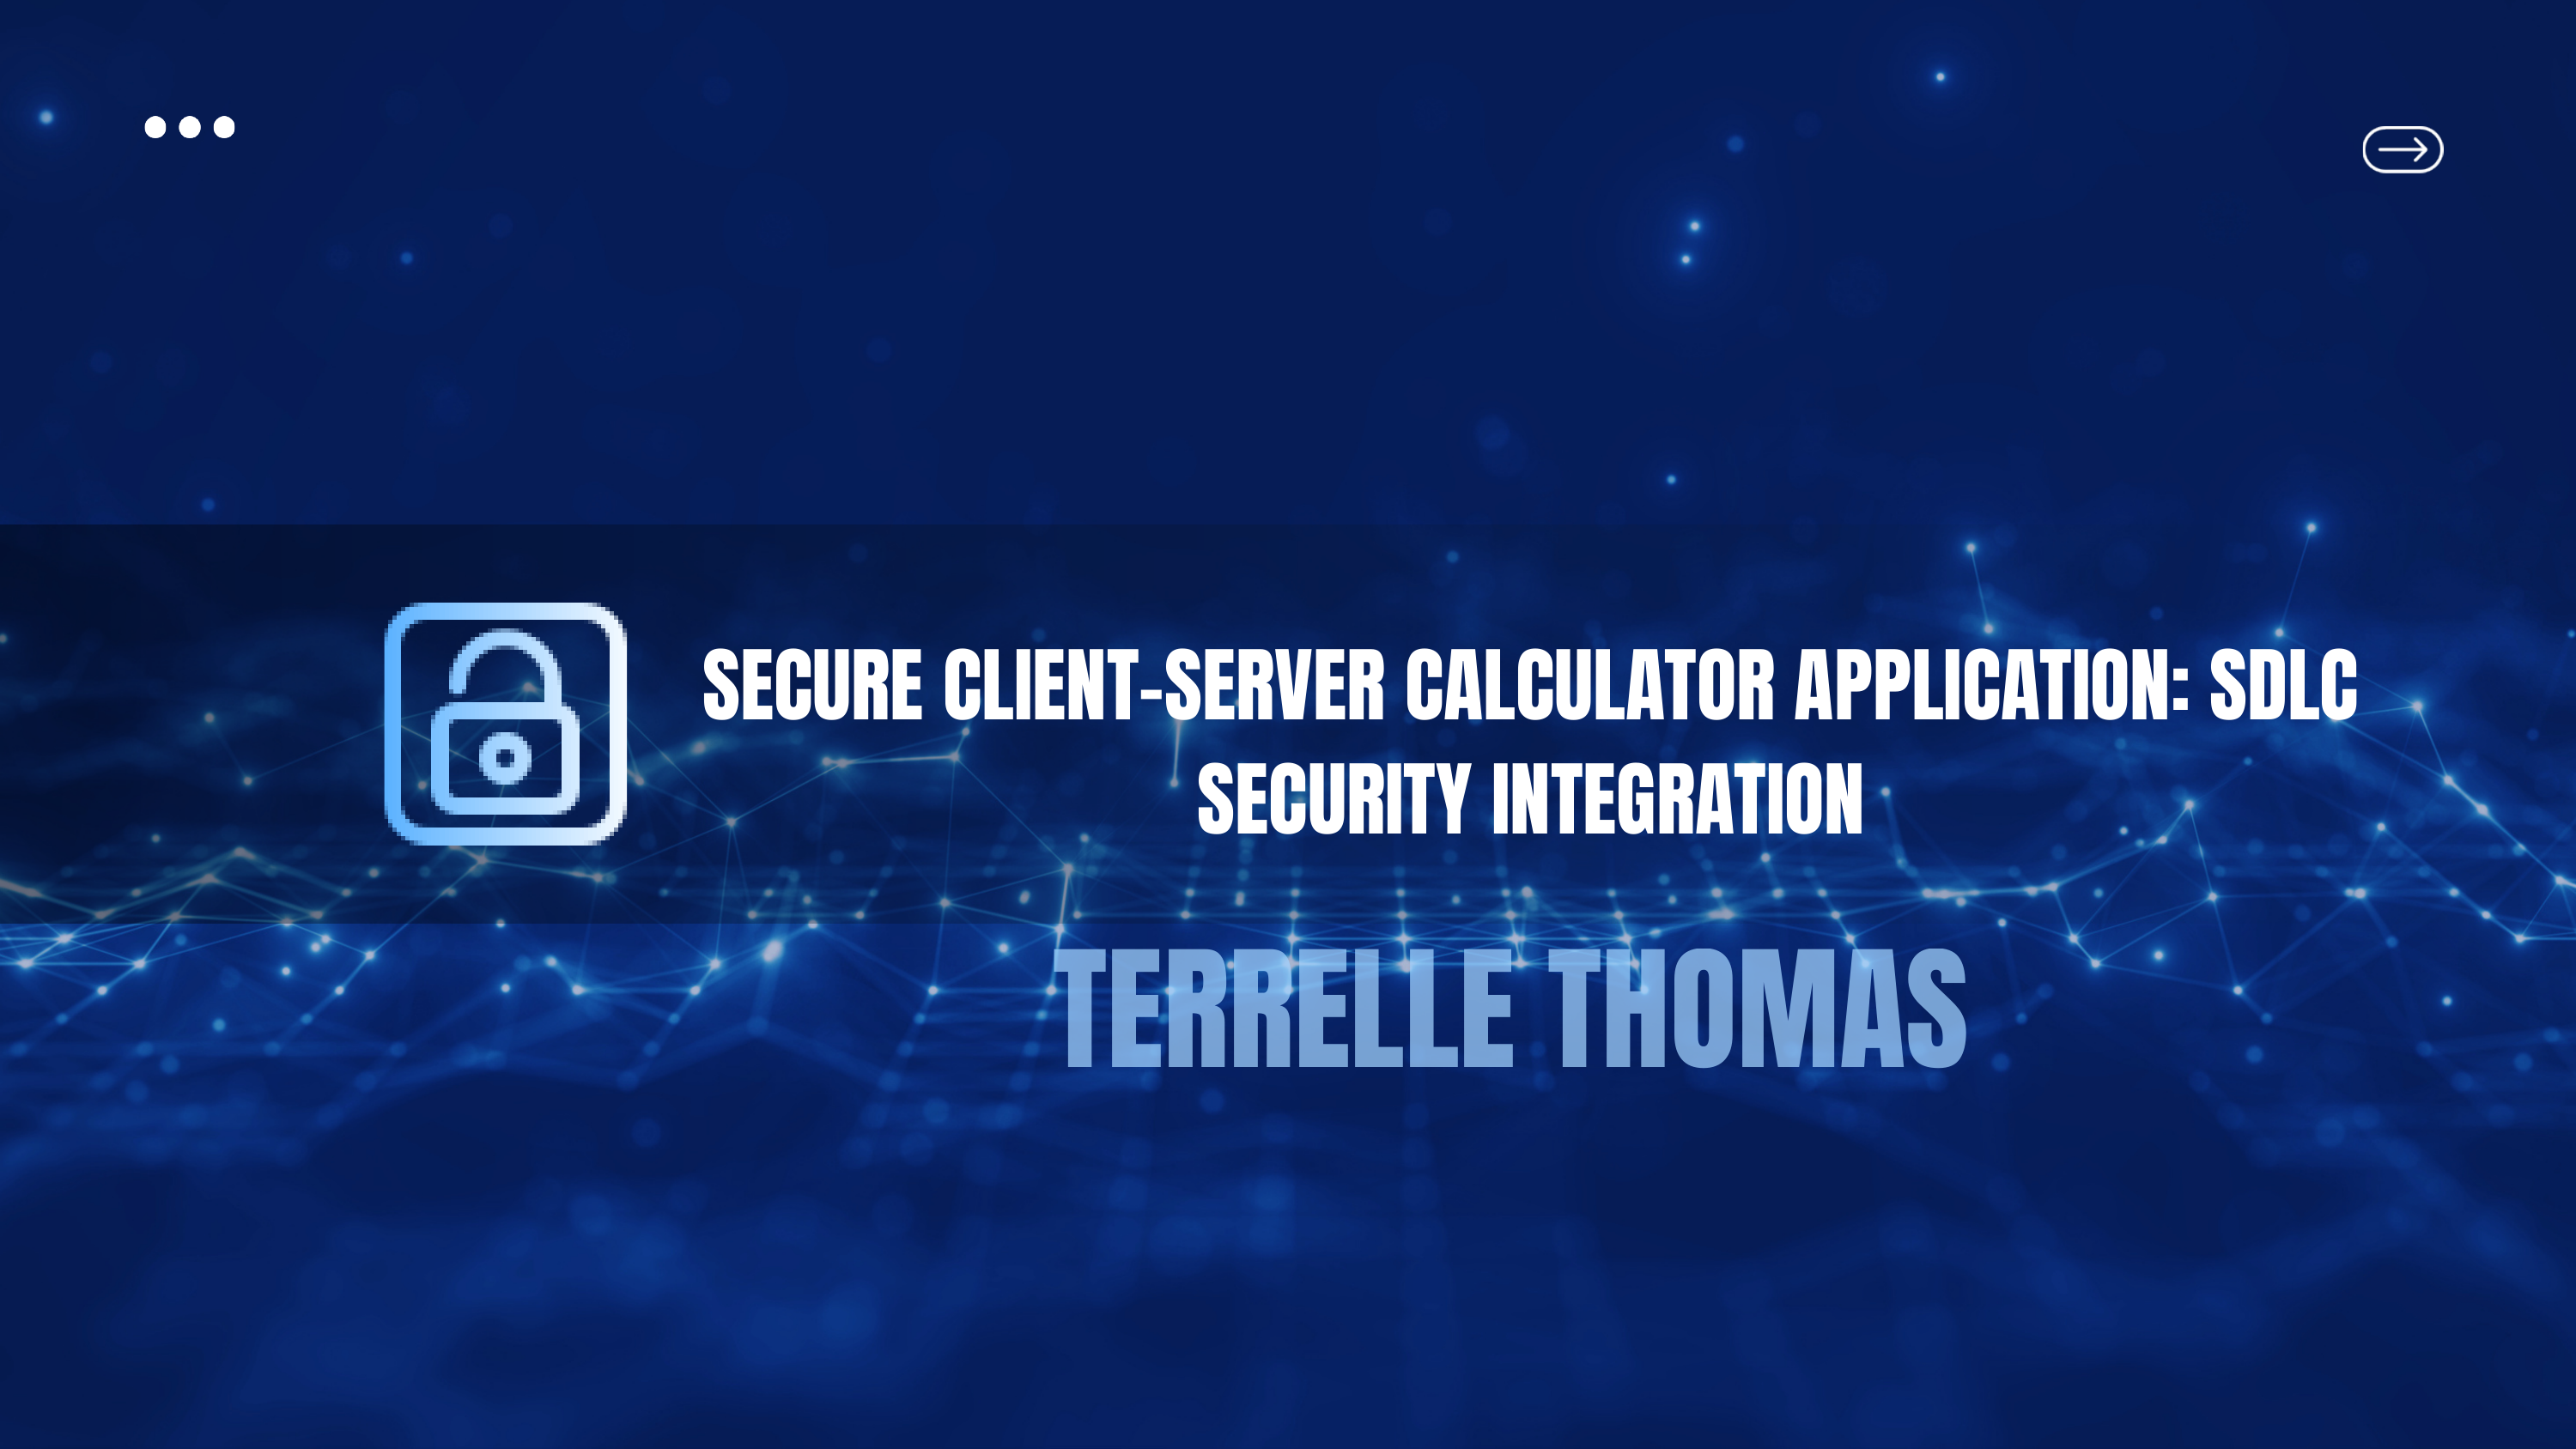

SECURE CLIENT-SERVER CALCULATOR APPLICATION: SDLC SECURITY INTEGRATION
TERRELLE THOMAS